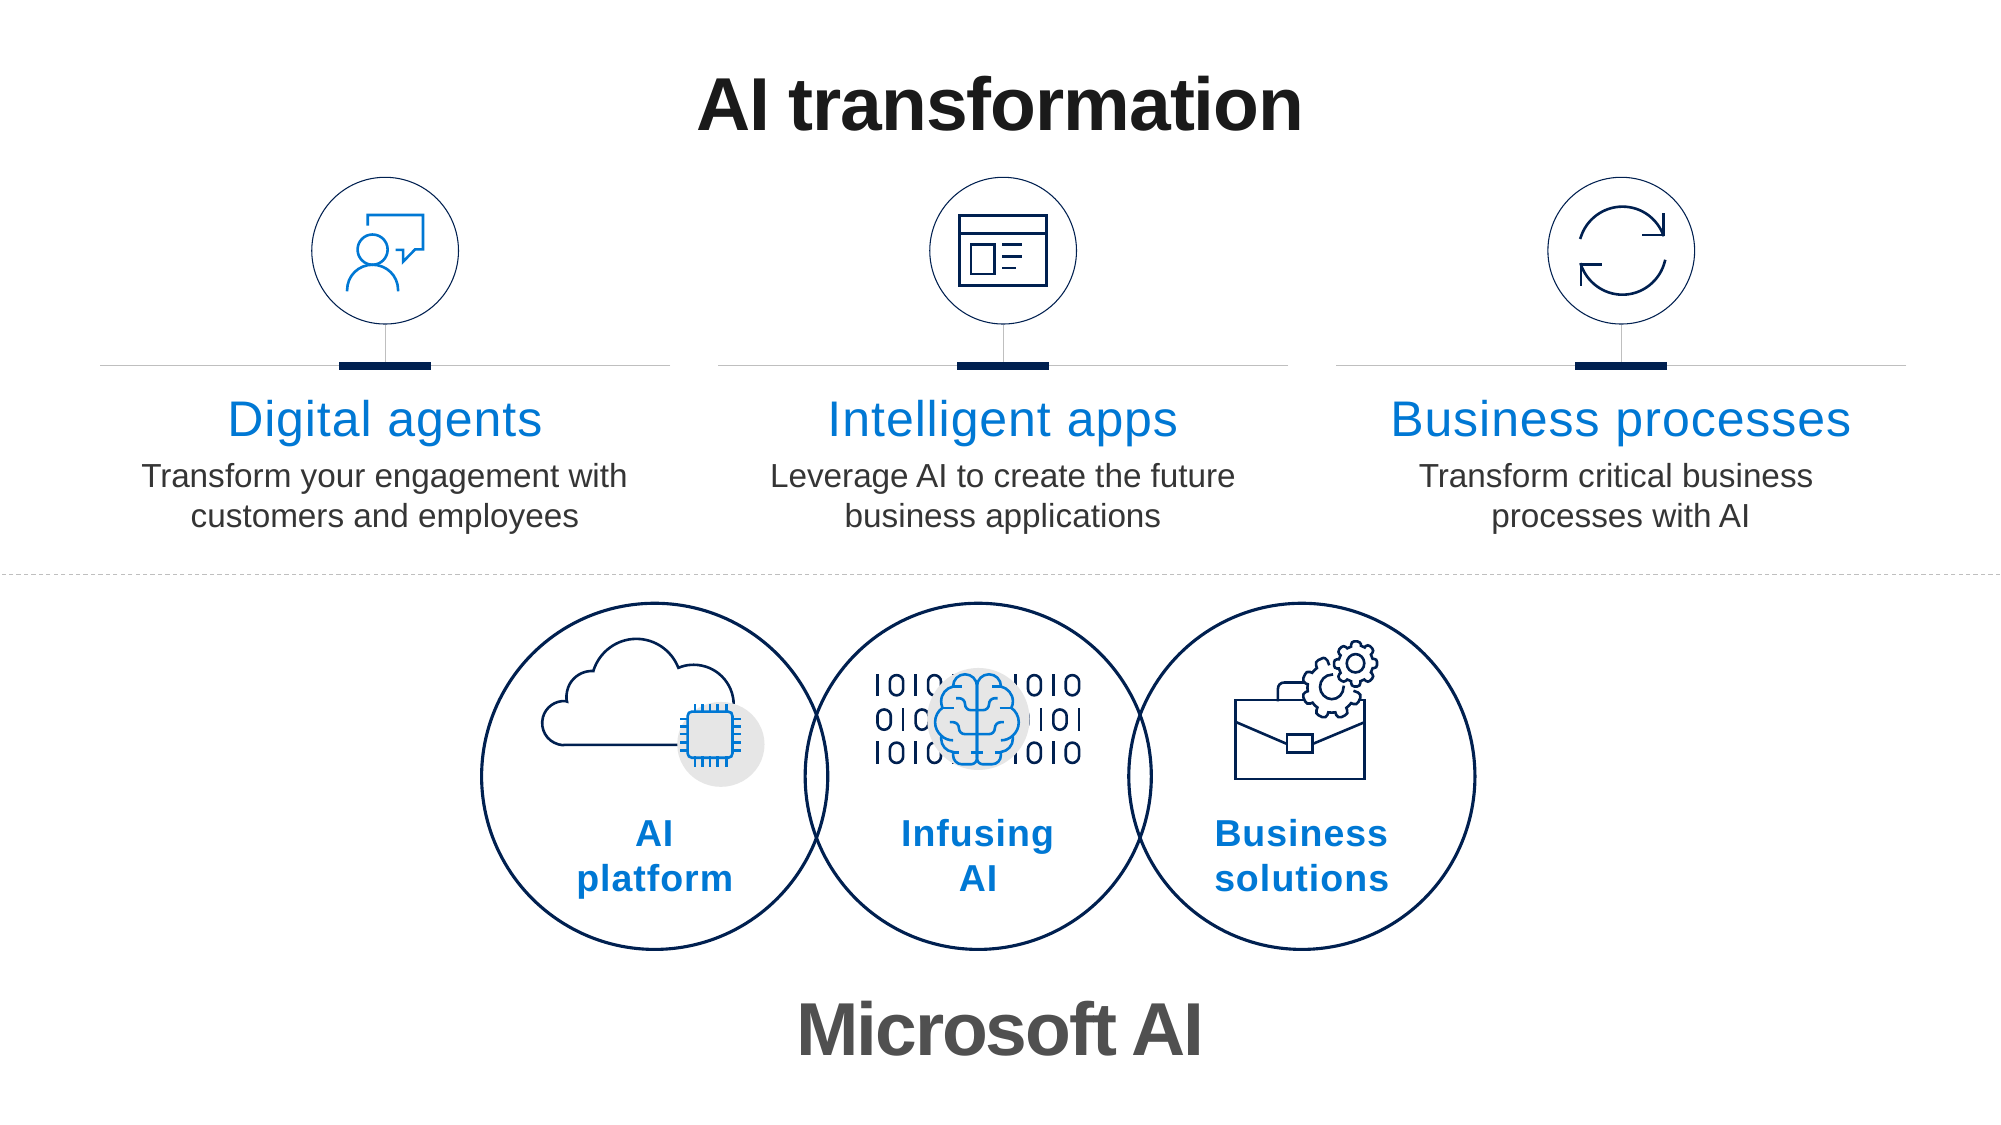

AI transformation

Digital agents
Transform your engagement with customers and employees
Intelligent apps
Leverage AI to create the future business applications
Business processes
Transform critical business
processes with AI

AI
platform
Infusing
AI
Business solutions

Microsoft AI